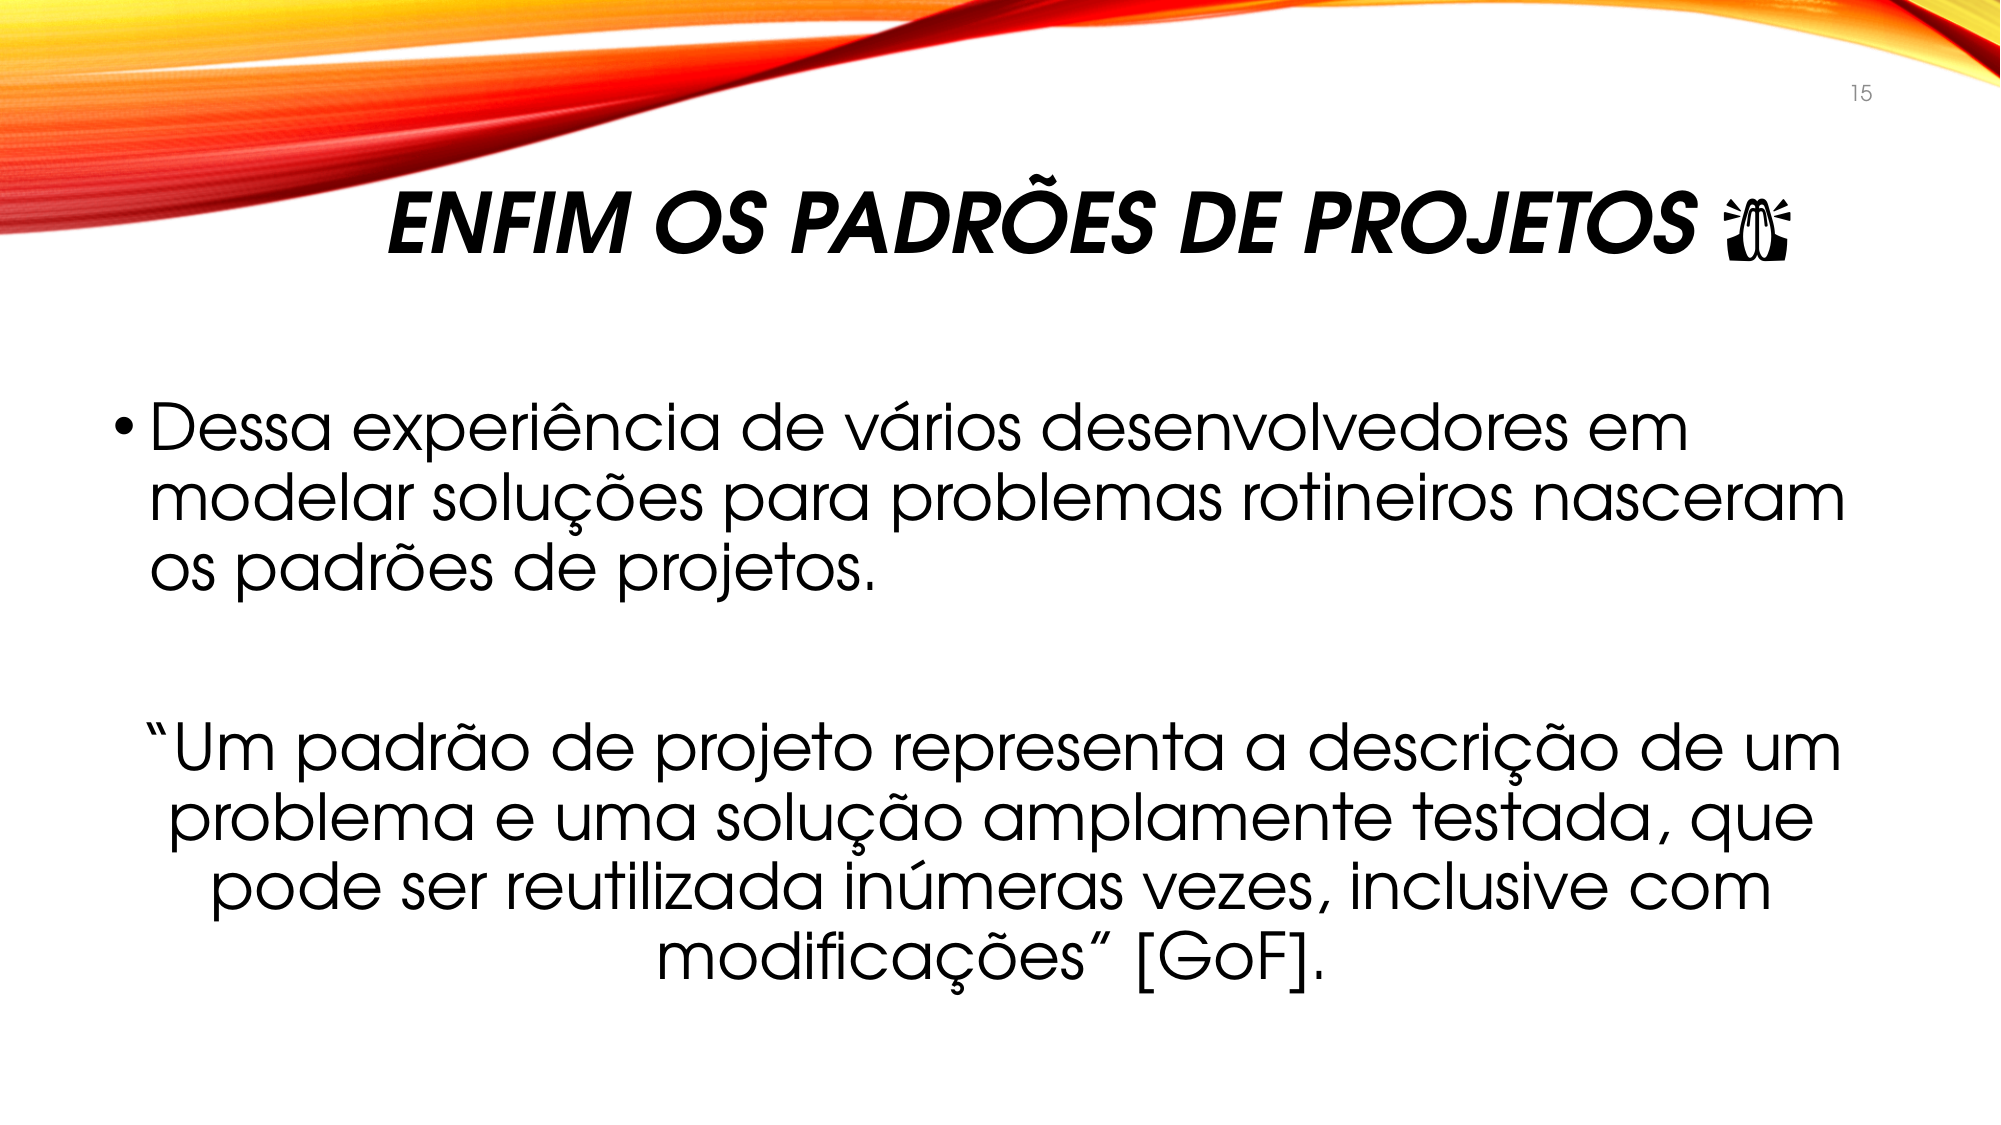

15
# Enfim os padrões de projetos 🙏
Dessa experiência de vários desenvolvedores em modelar soluções para problemas rotineiros nasceram os padrões de projetos.

“Um padrão de projeto representa a descrição de um problema e uma solução amplamente testada, que pode ser reutilizada inúmeras vezes, inclusive com modificações” [GoF].